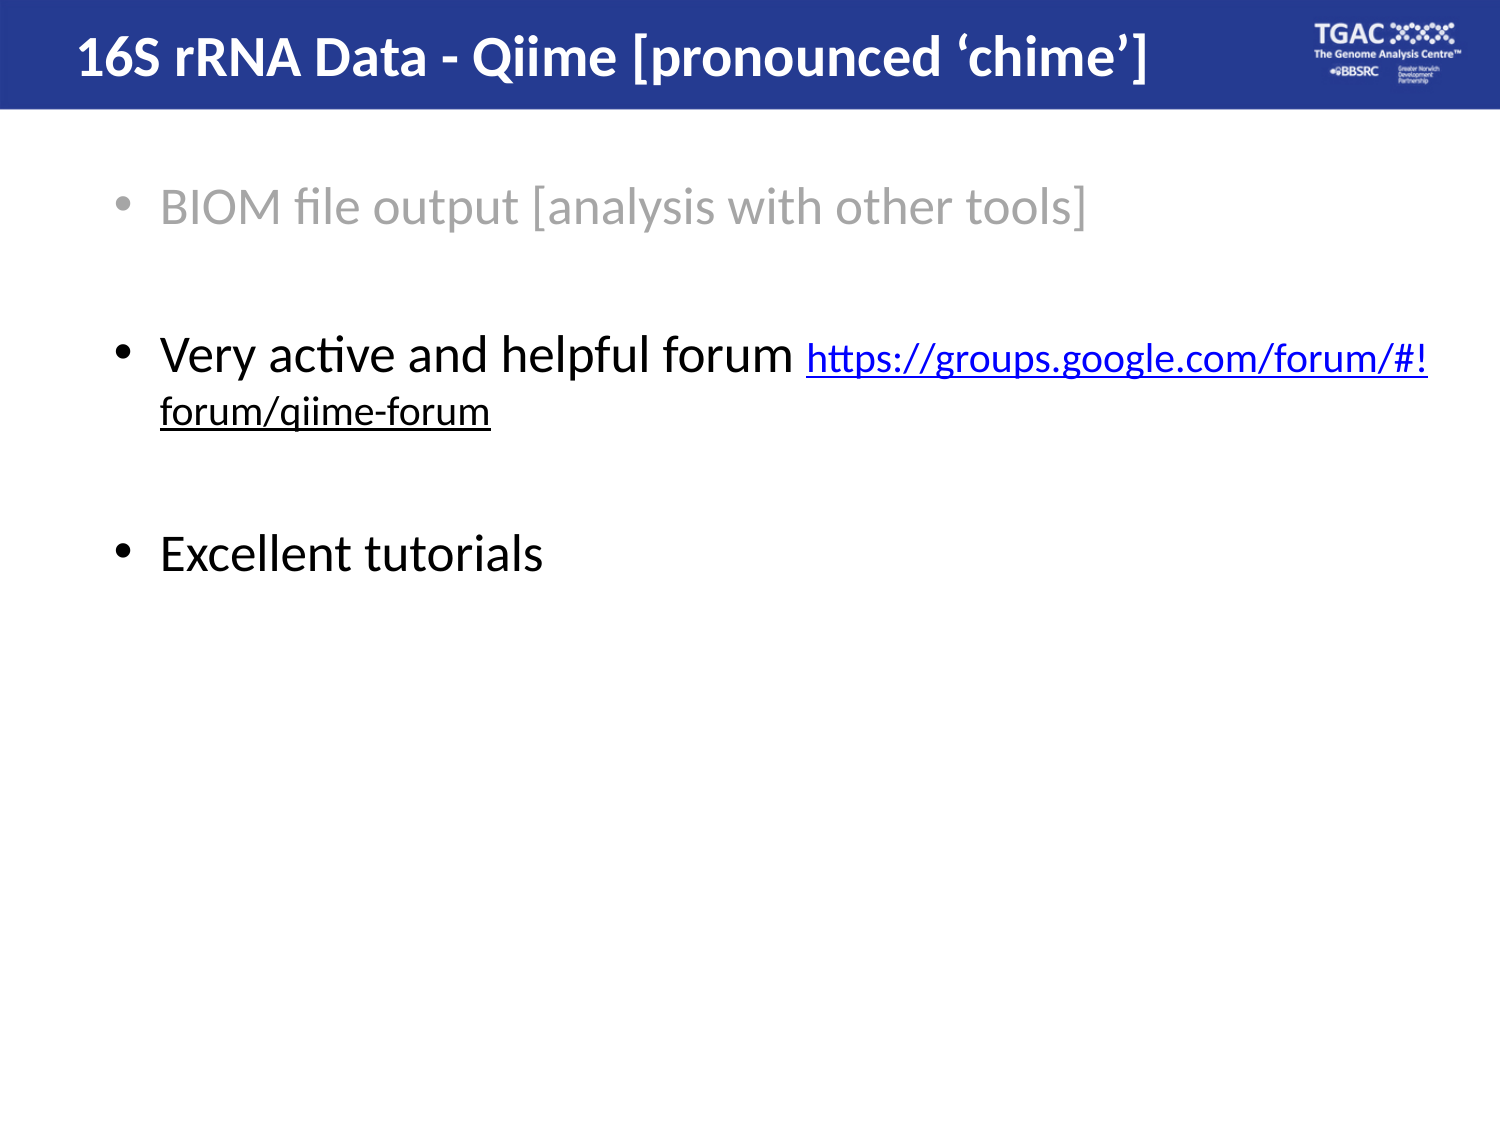

16S rRNA Data - Qiime [pronounced ‘chime’]

BIOM file output [analysis with other tools]

Very active and helpful forum https://groups.google.com/forum/#!forum/qiime-forum

Excellent tutorials